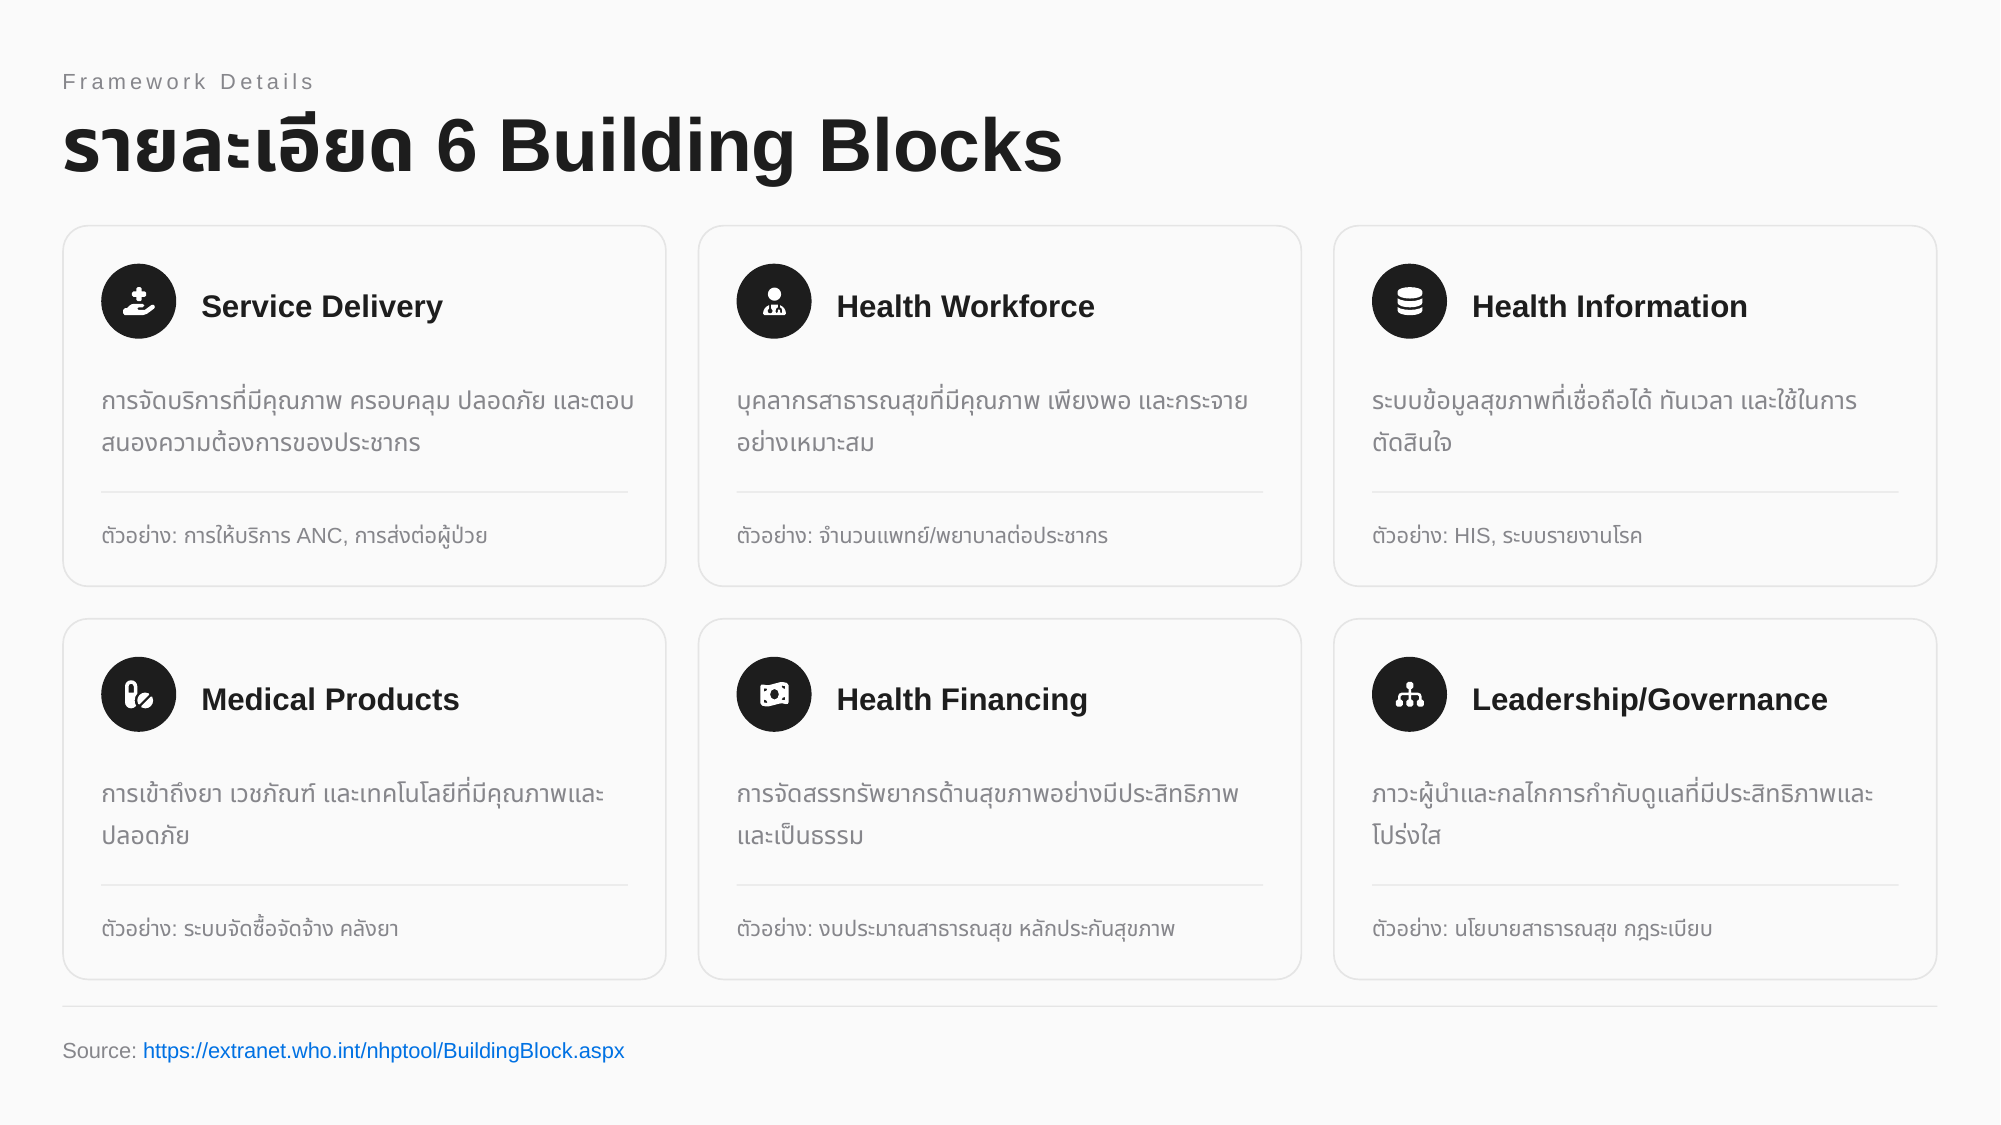

Framework Details
รายละเอียด 6 Building Blocks

Service Delivery
Health Workforce
Health Information

การจัดบริการที่มีคุณภาพ ครอบคลุม ปลอดภัย และตอบสนองความต้องการของประชากร
บุคลากรสาธารณสุขที่มีคุณภาพ เพียงพอ และกระจายอย่างเหมาะสม
ระบบข้อมูลสุขภาพที่เชื่อถือได้ ทันเวลา และใช้ในการตัดสินใจ

ตัวอย่าง: การให้บริการ ANC, การส่งต่อผู้ป่วย
ตัวอย่าง: จำนวนแพทย์/พยาบาลต่อประชากร
ตัวอย่าง: HIS, ระบบรายงานโรค

Medical Products
Health Financing
Leadership/Governance

การเข้าถึงยา เวชภัณฑ์ และเทคโนโลยีที่มีคุณภาพและปลอดภัย
การจัดสรรทรัพยากรด้านสุขภาพอย่างมีประสิทธิภาพและเป็นธรรม
ภาวะผู้นำและกลไกการกำกับดูแลที่มีประสิทธิภาพและโปร่งใส

ตัวอย่าง: ระบบจัดซื้อจัดจ้าง คลังยา
ตัวอย่าง: งบประมาณสาธารณสุข หลักประกันสุขภาพ
ตัวอย่าง: นโยบายสาธารณสุข กฎระเบียบ

Source: https://extranet.who.int/nhptool/BuildingBlock.aspx